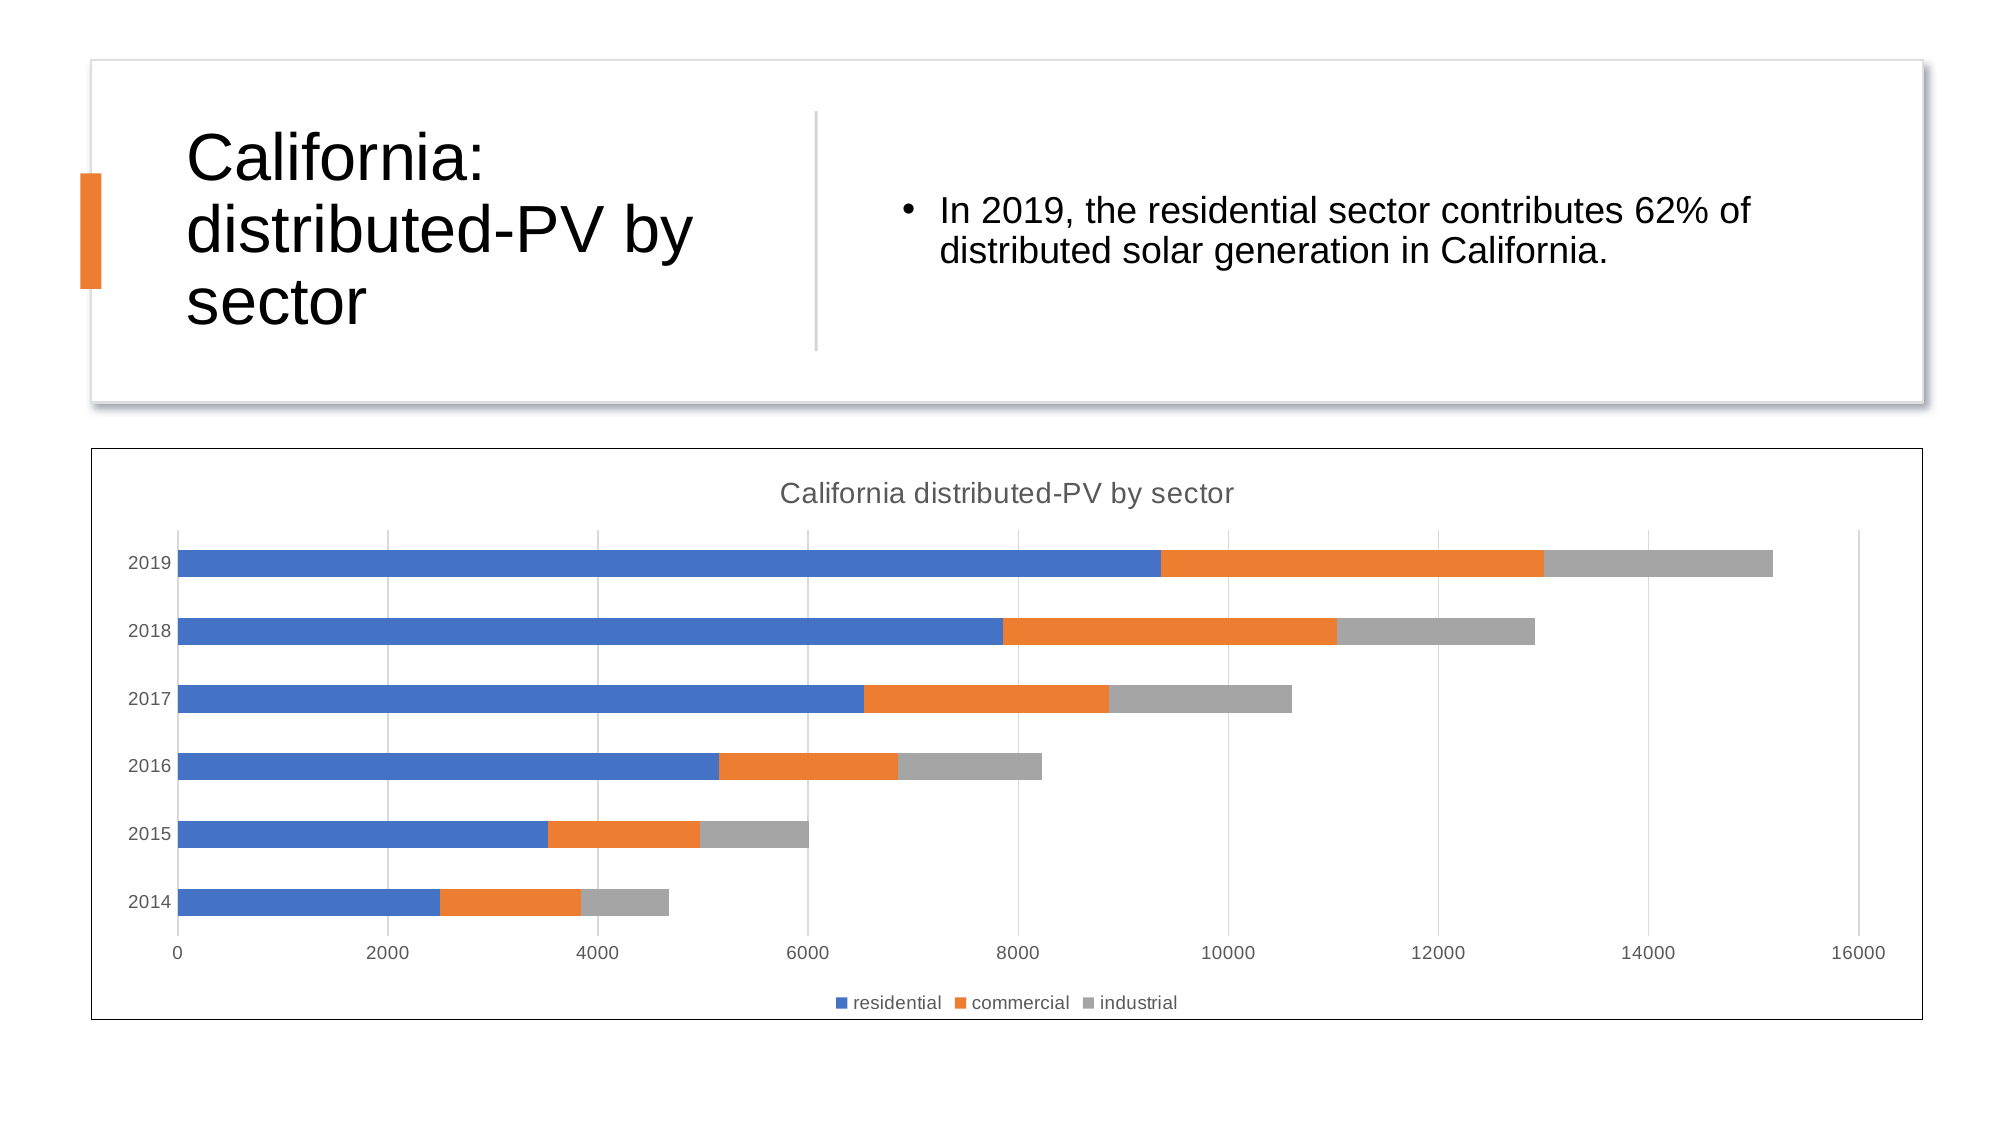

# California: distributed-PV by sector
In 2019, the residential sector contributes 62% of distributed solar generation in California.

### Chart: California distributed-PV by sector

| Category | residential | commercial | industrial |
|---|---|---|---|
| 2014 | 2495.0 | 1344.0 | 837.0 |
| 2015 | 3528.0 | 1444.0 | 1039.0 |
| 2016 | 5148.0 | 1704.0 | 1378.0 |
| 2017 | 6528.0 | 2334.0 | 1743.0 |
| 2018 | 7850.0 | 3187.0 | 1879.0 |
| 2019 | 9361.0 | 3645.0 | 2174.0 |